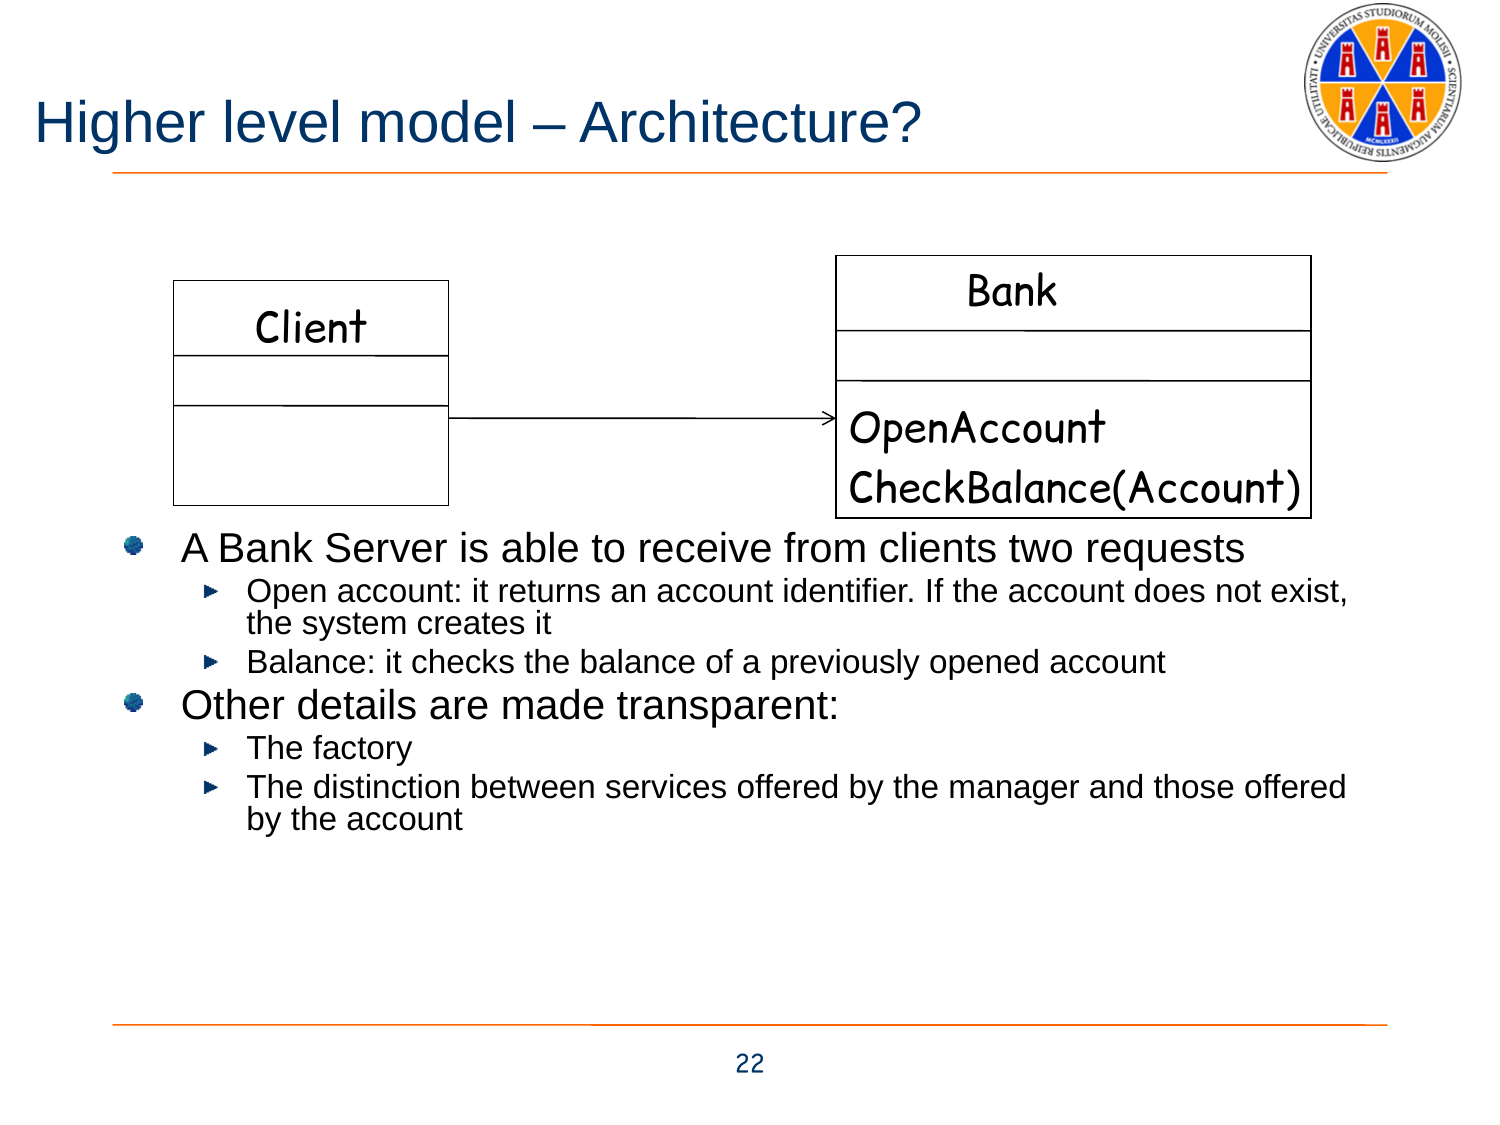

# Higher level model – Architecture?

Bank

Client

OpenAccount

CheckBalance(Account)
A Bank Server is able to receive from clients two requests
Open account: it returns an account identifier. If the account does not exist, the system creates it
Balance: it checks the balance of a previously opened account
Other details are made transparent:
The factory
The distinction between services offered by the manager and those offered by the account
22